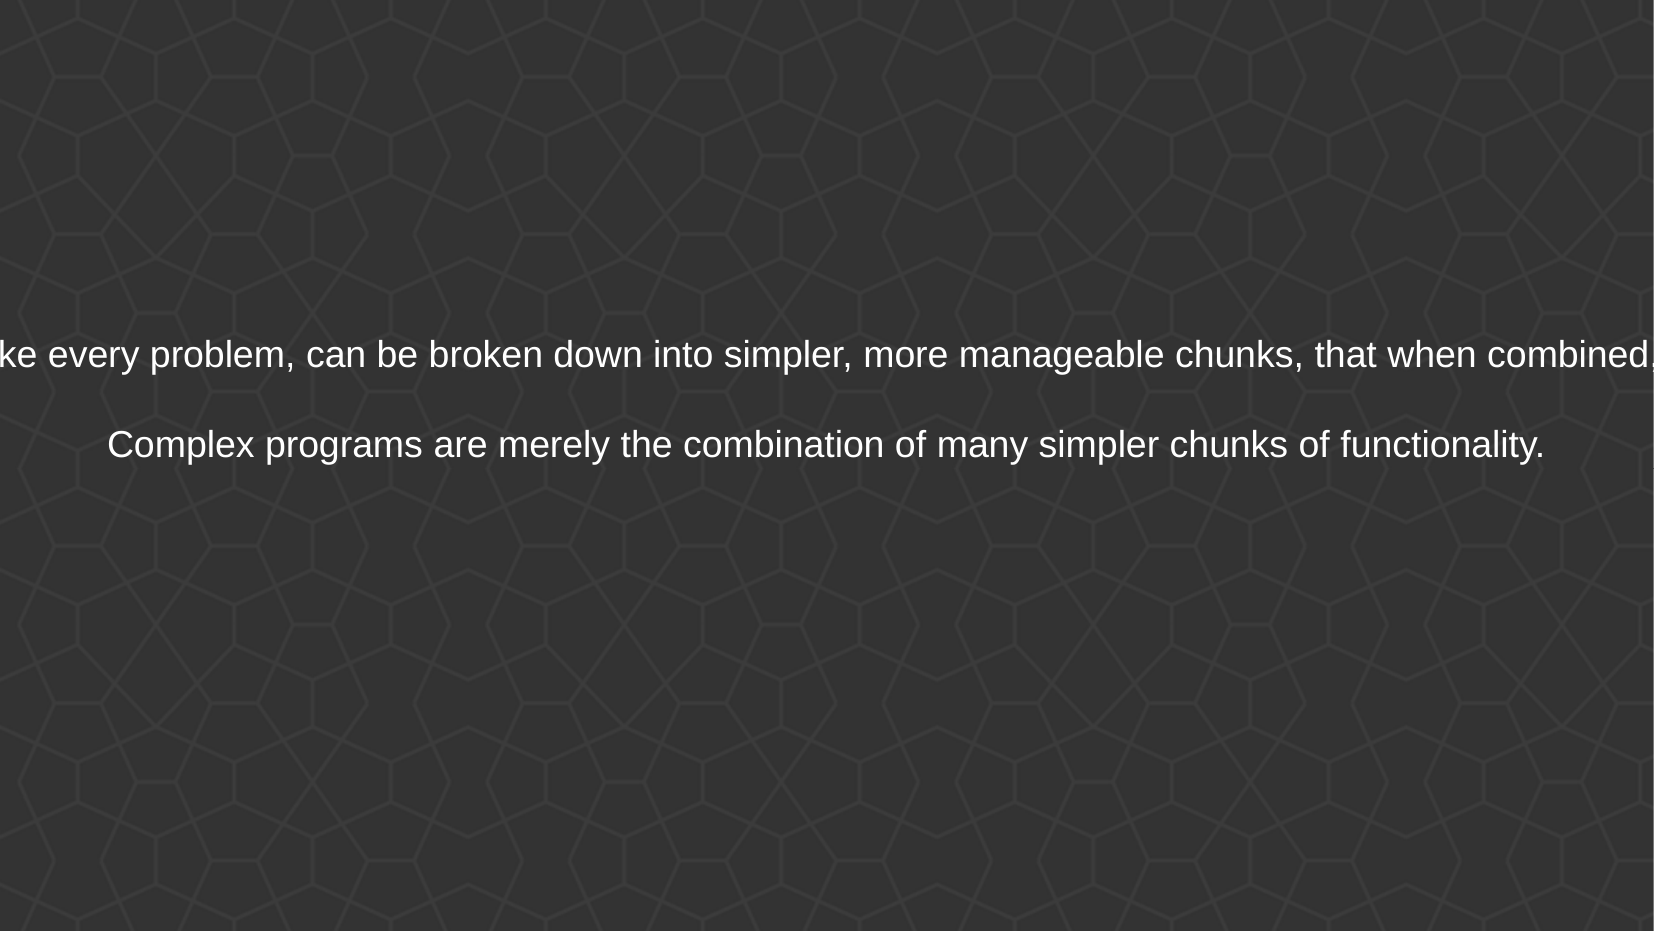

But every program, like every problem, can be broken down into simpler, more manageable chunks, that when combined, produce complexity.

Complex programs are merely the combination of many simpler chunks of functionality.